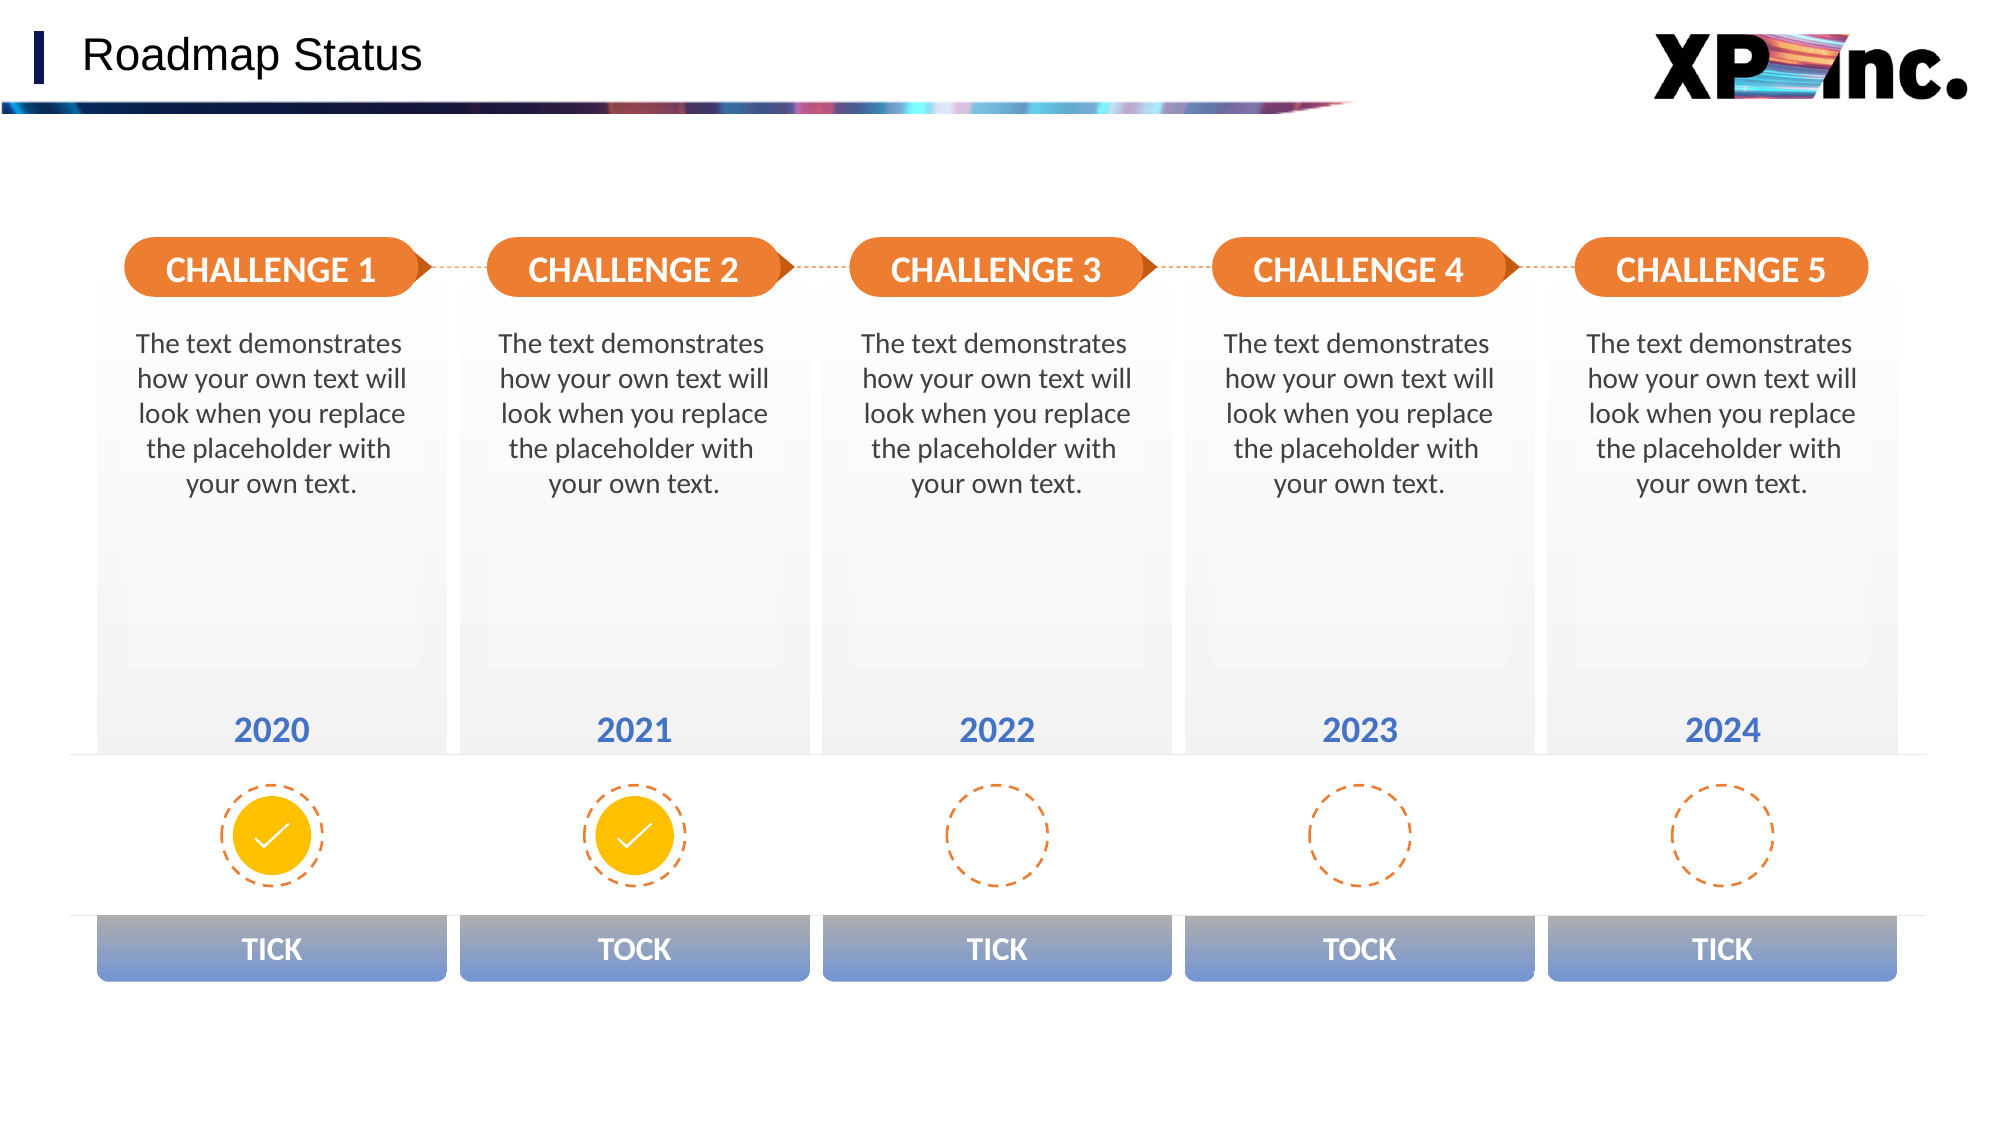

# Roadmap Status

CHALLENGE 1
CHALLENGE 2
CHALLENGE 3
CHALLENGE 4
CHALLENGE 5

The text demonstrates
how your own text will
 look when you replace
the placeholder with
your own text.
The text demonstrates
how your own text will
 look when you replace
the placeholder with
your own text.
The text demonstrates
how your own text will
 look when you replace
the placeholder with
your own text.
The text demonstrates
how your own text will
 look when you replace
the placeholder with
your own text.
The text demonstrates
how your own text will
 look when you replace
the placeholder with
your own text.
2020
2021
2022
2023
2024

TICK
TOCK
TICK
TOCK
TICK